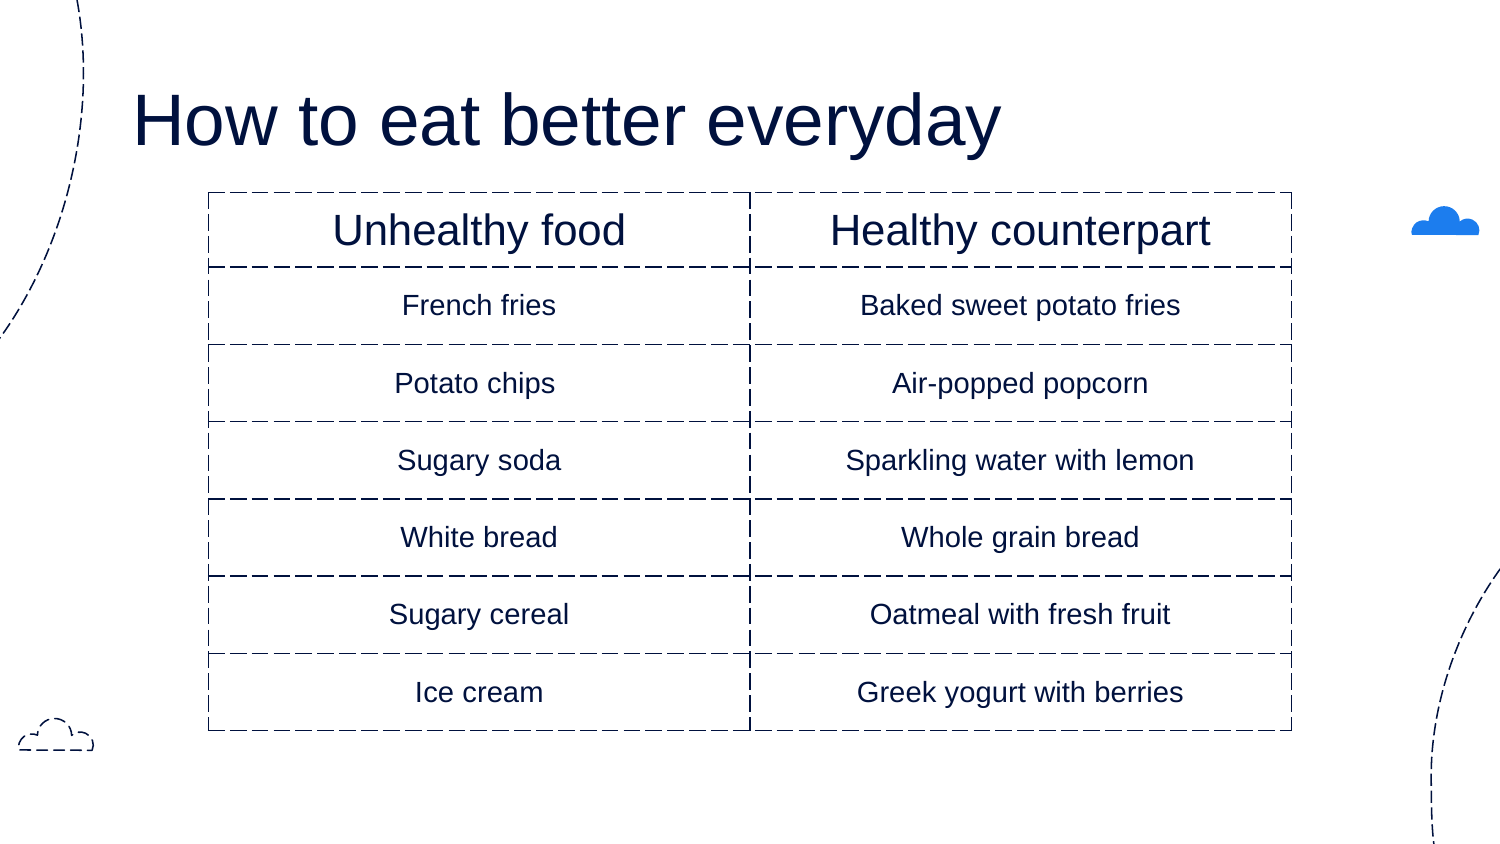

# How to eat better everyday
| Unhealthy food | Healthy counterpart |
| --- | --- |
| French fries | Baked sweet potato fries |
| Potato chips | Air-popped popcorn |
| Sugary soda | Sparkling water with lemon |
| White bread | Whole grain bread |
| Sugary cereal | Oatmeal with fresh fruit |
| Ice cream | Greek yogurt with berries |